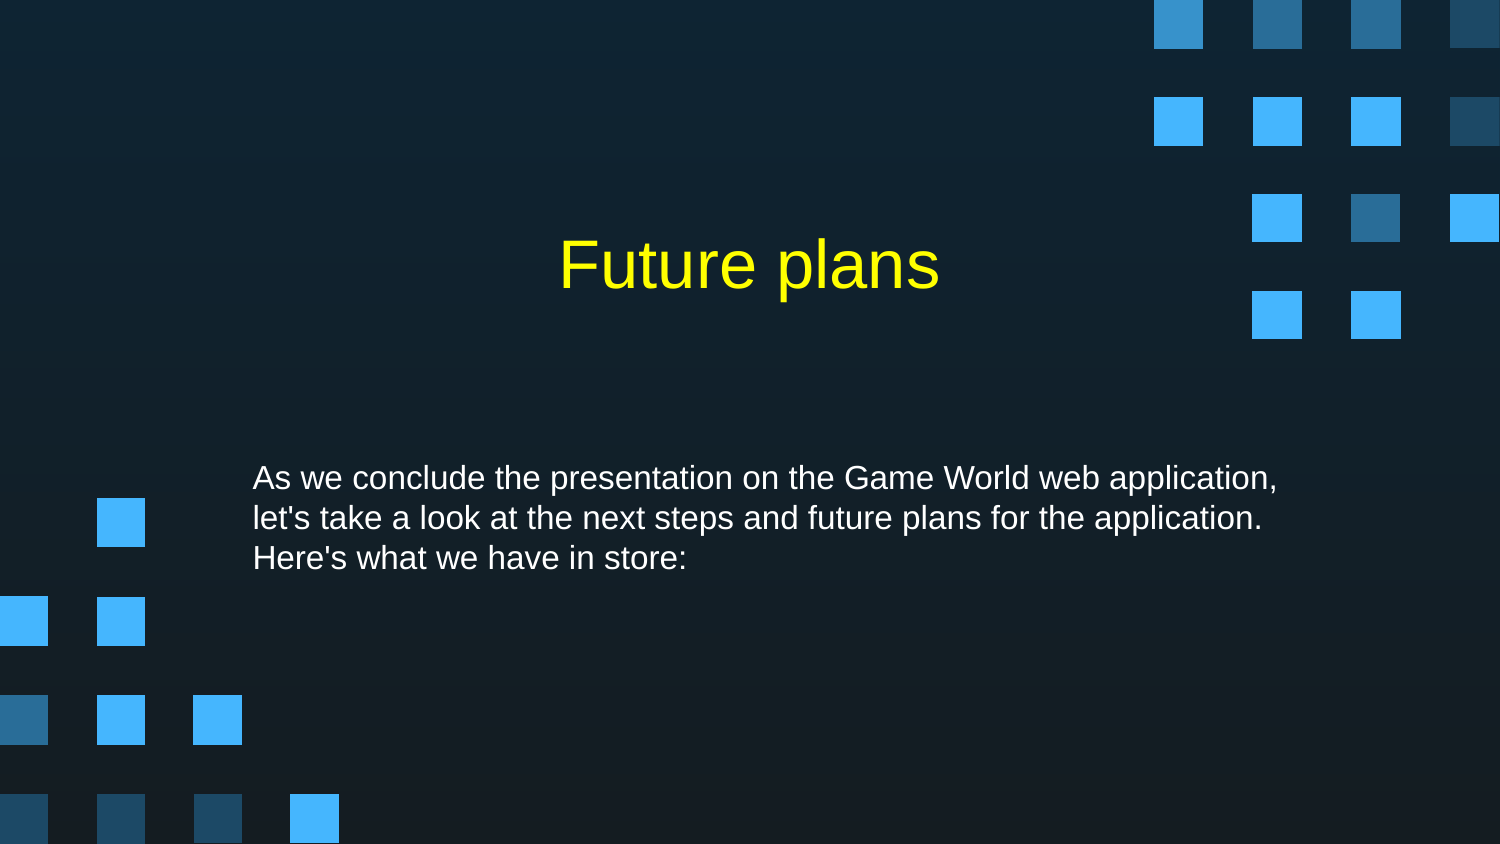

# Future plans
As we conclude the presentation on the Game World web application, let's take a look at the next steps and future plans for the application. Here's what we have in store: